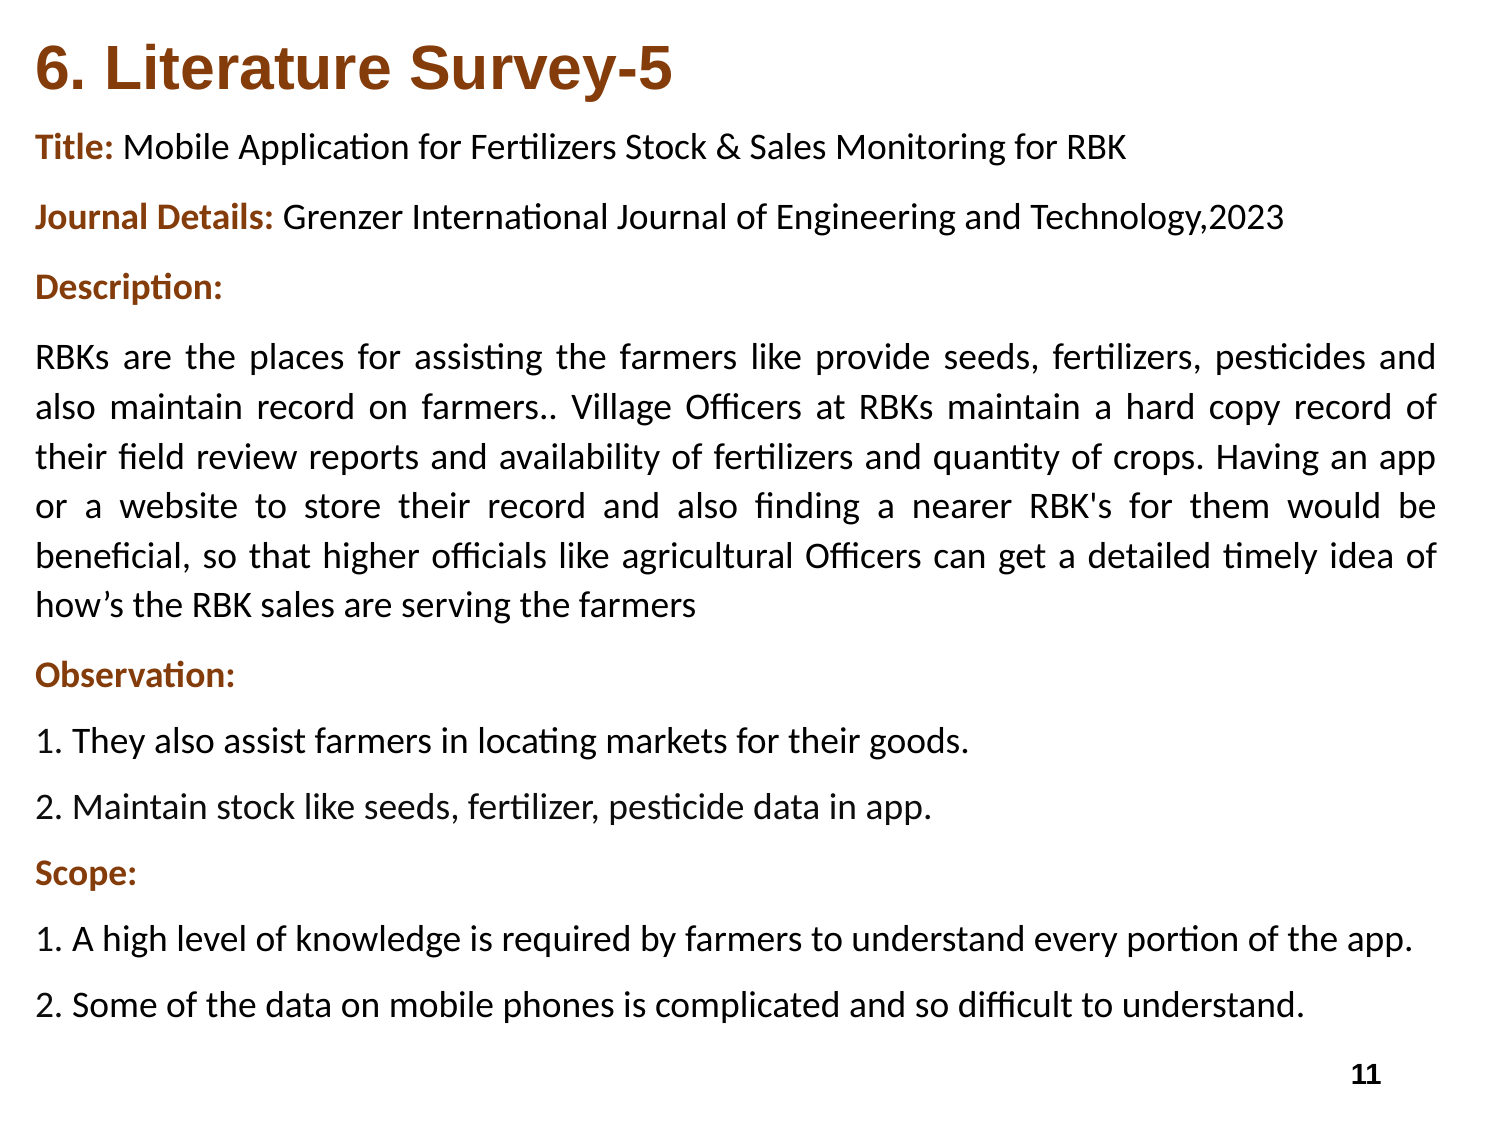

# 6. Literature Survey-5
Title: Mobile Application for Fertilizers Stock & Sales Monitoring for RBK
Journal Details: Grenzer International Journal of Engineering and Technology,2023
Description:
RBKs are the places for assisting the farmers like provide seeds, fertilizers, pesticides and also maintain record on farmers.. Village Officers at RBKs maintain a hard copy record of their field review reports and availability of fertilizers and quantity of crops. Having an app or a website to store their record and also finding a nearer RBK's for them would be beneficial, so that higher officials like agricultural Officers can get a detailed timely idea of how’s the RBK sales are serving the farmers
Observation:
1. They also assist farmers in locating markets for their goods.
2. Maintain stock like seeds, fertilizer, pesticide data in app.
Scope:
1. A high level of knowledge is required by farmers to understand every portion of the app.
2. Some of the data on mobile phones is complicated and so difficult to understand.

11